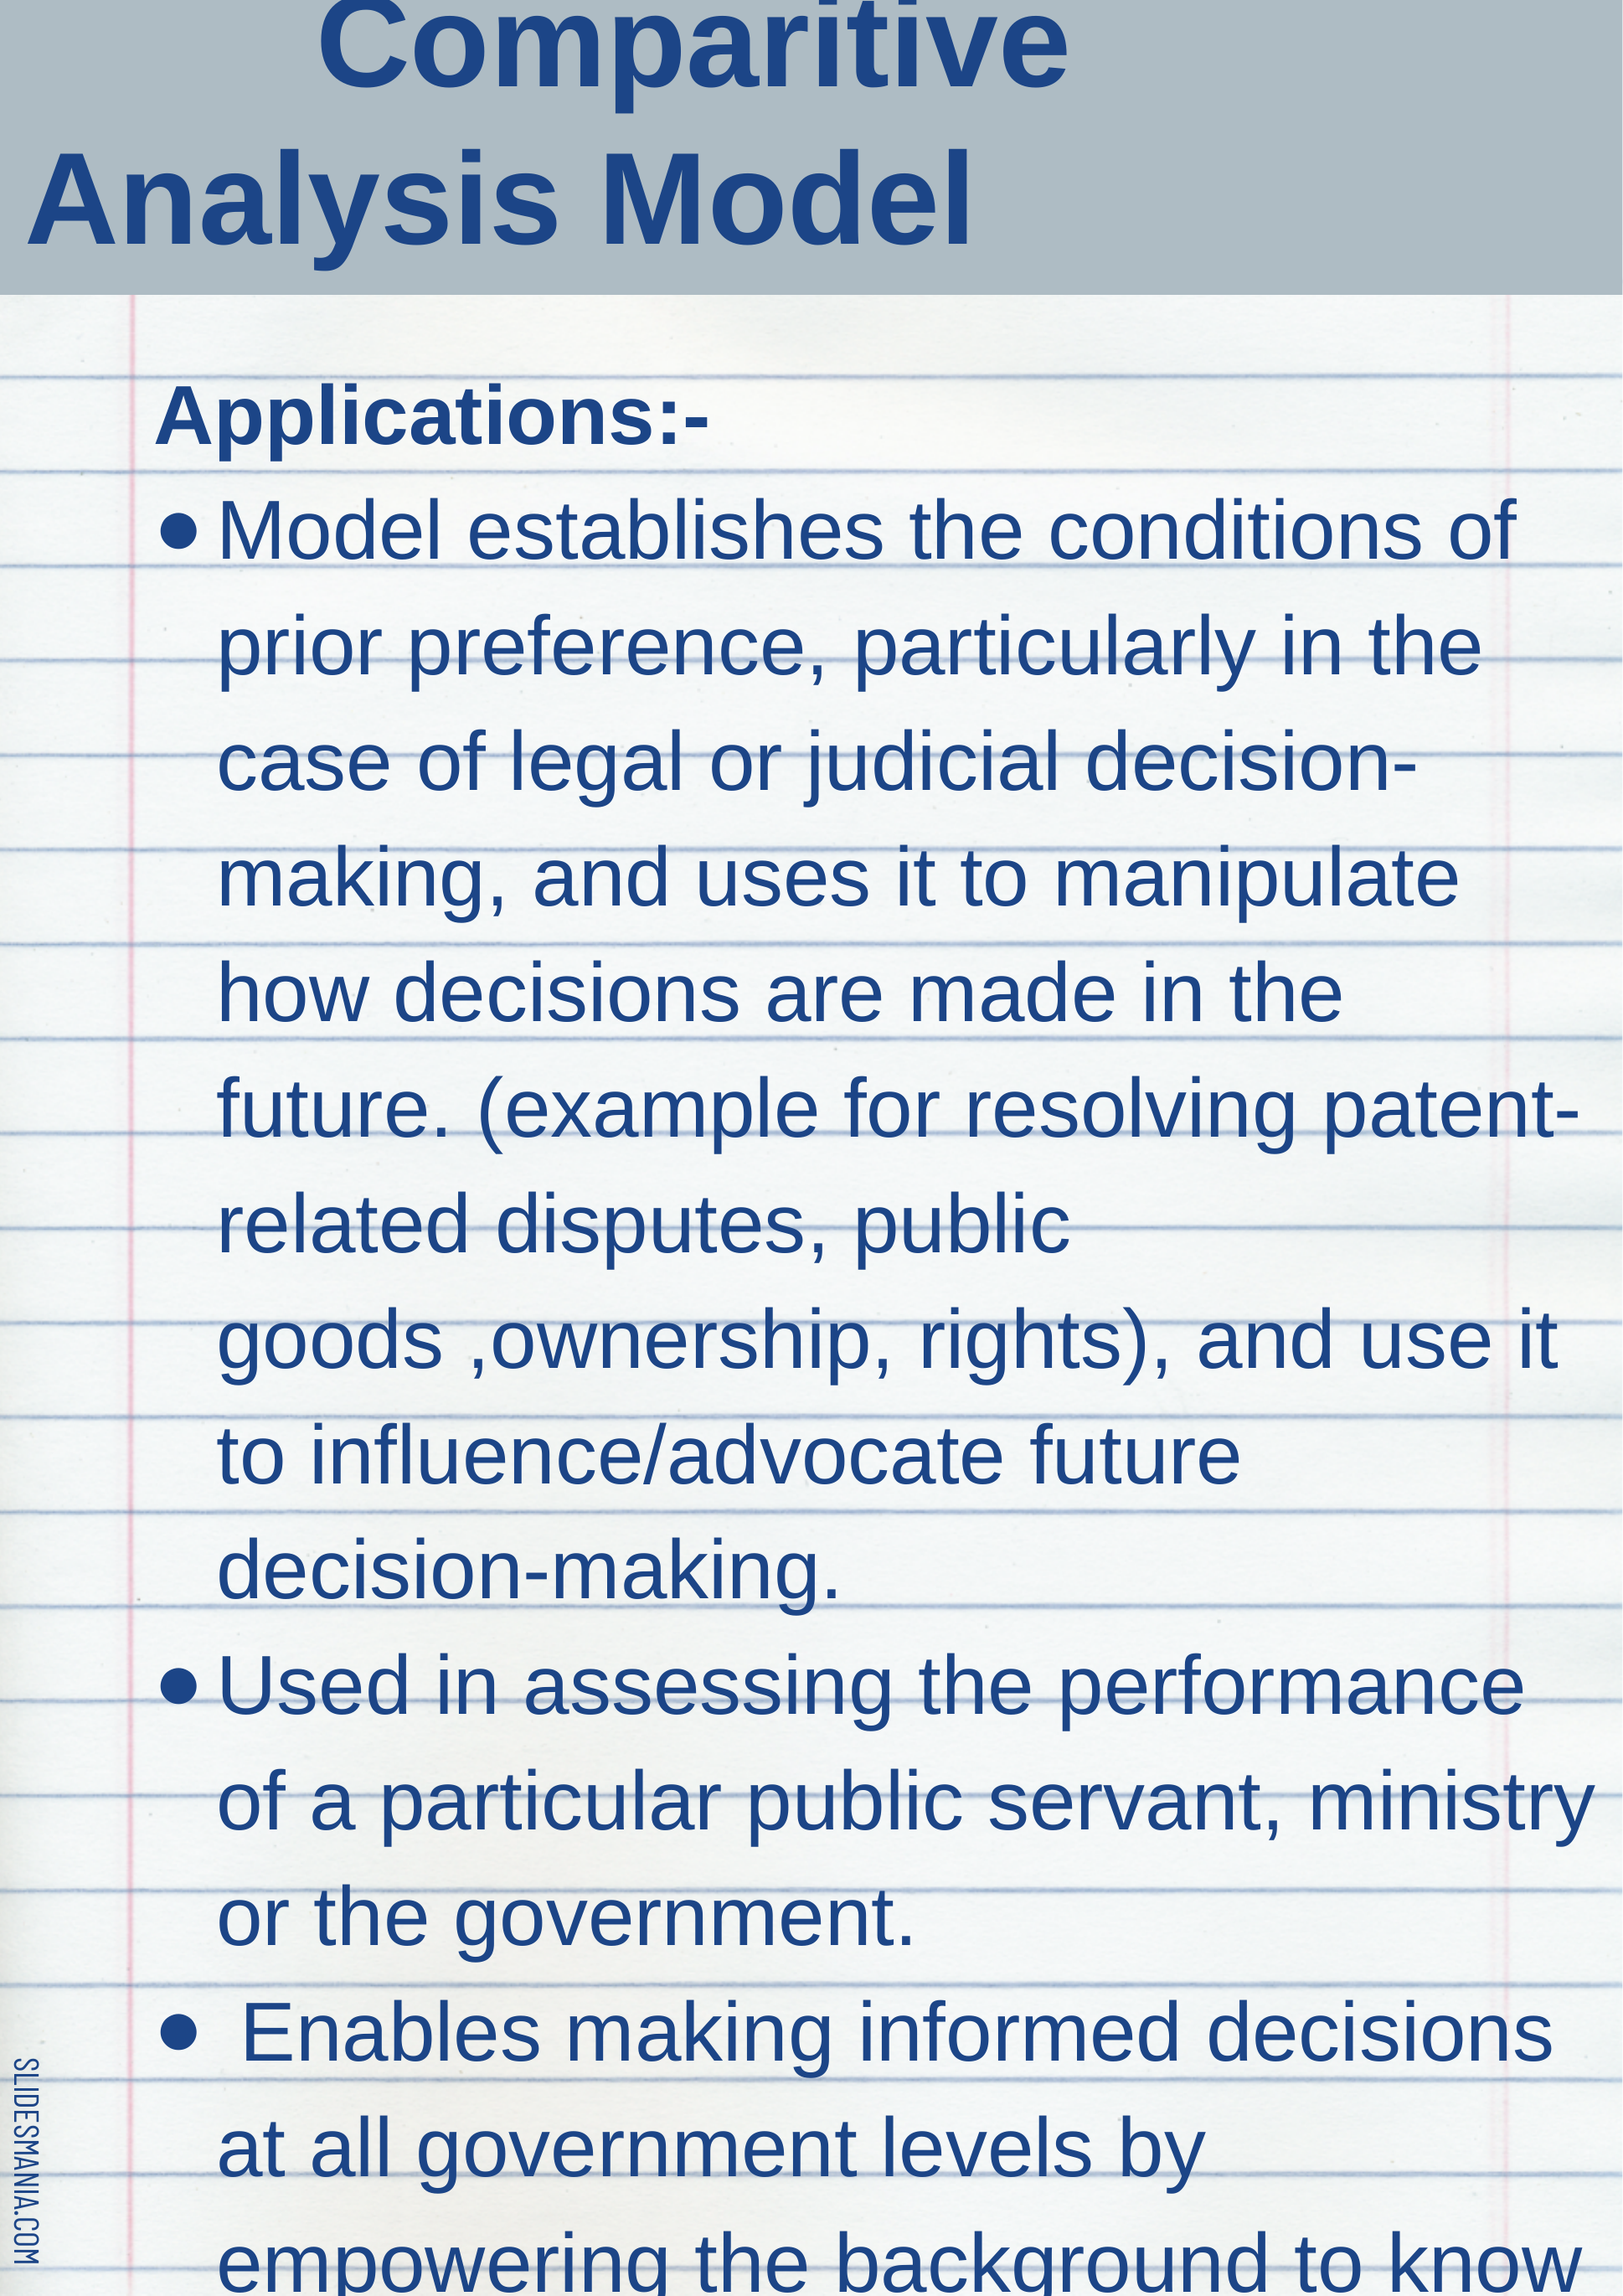

# Comparitive Analysis Model
Applications:-
Model establishes the conditions of prior preference, particularly in the case of legal or judicial decision-making, and uses it to manipulate how decisions are made in the future. (example for resolving patent-related disputes, public goods ,ownership, rights), and use it to influence/advocate future decision-making.
Used in assessing the performance of a particular public servant, ministry or the government.
 Enables making informed decisions at all government levels by empowering the background to know how and provide a justification for the future course of action